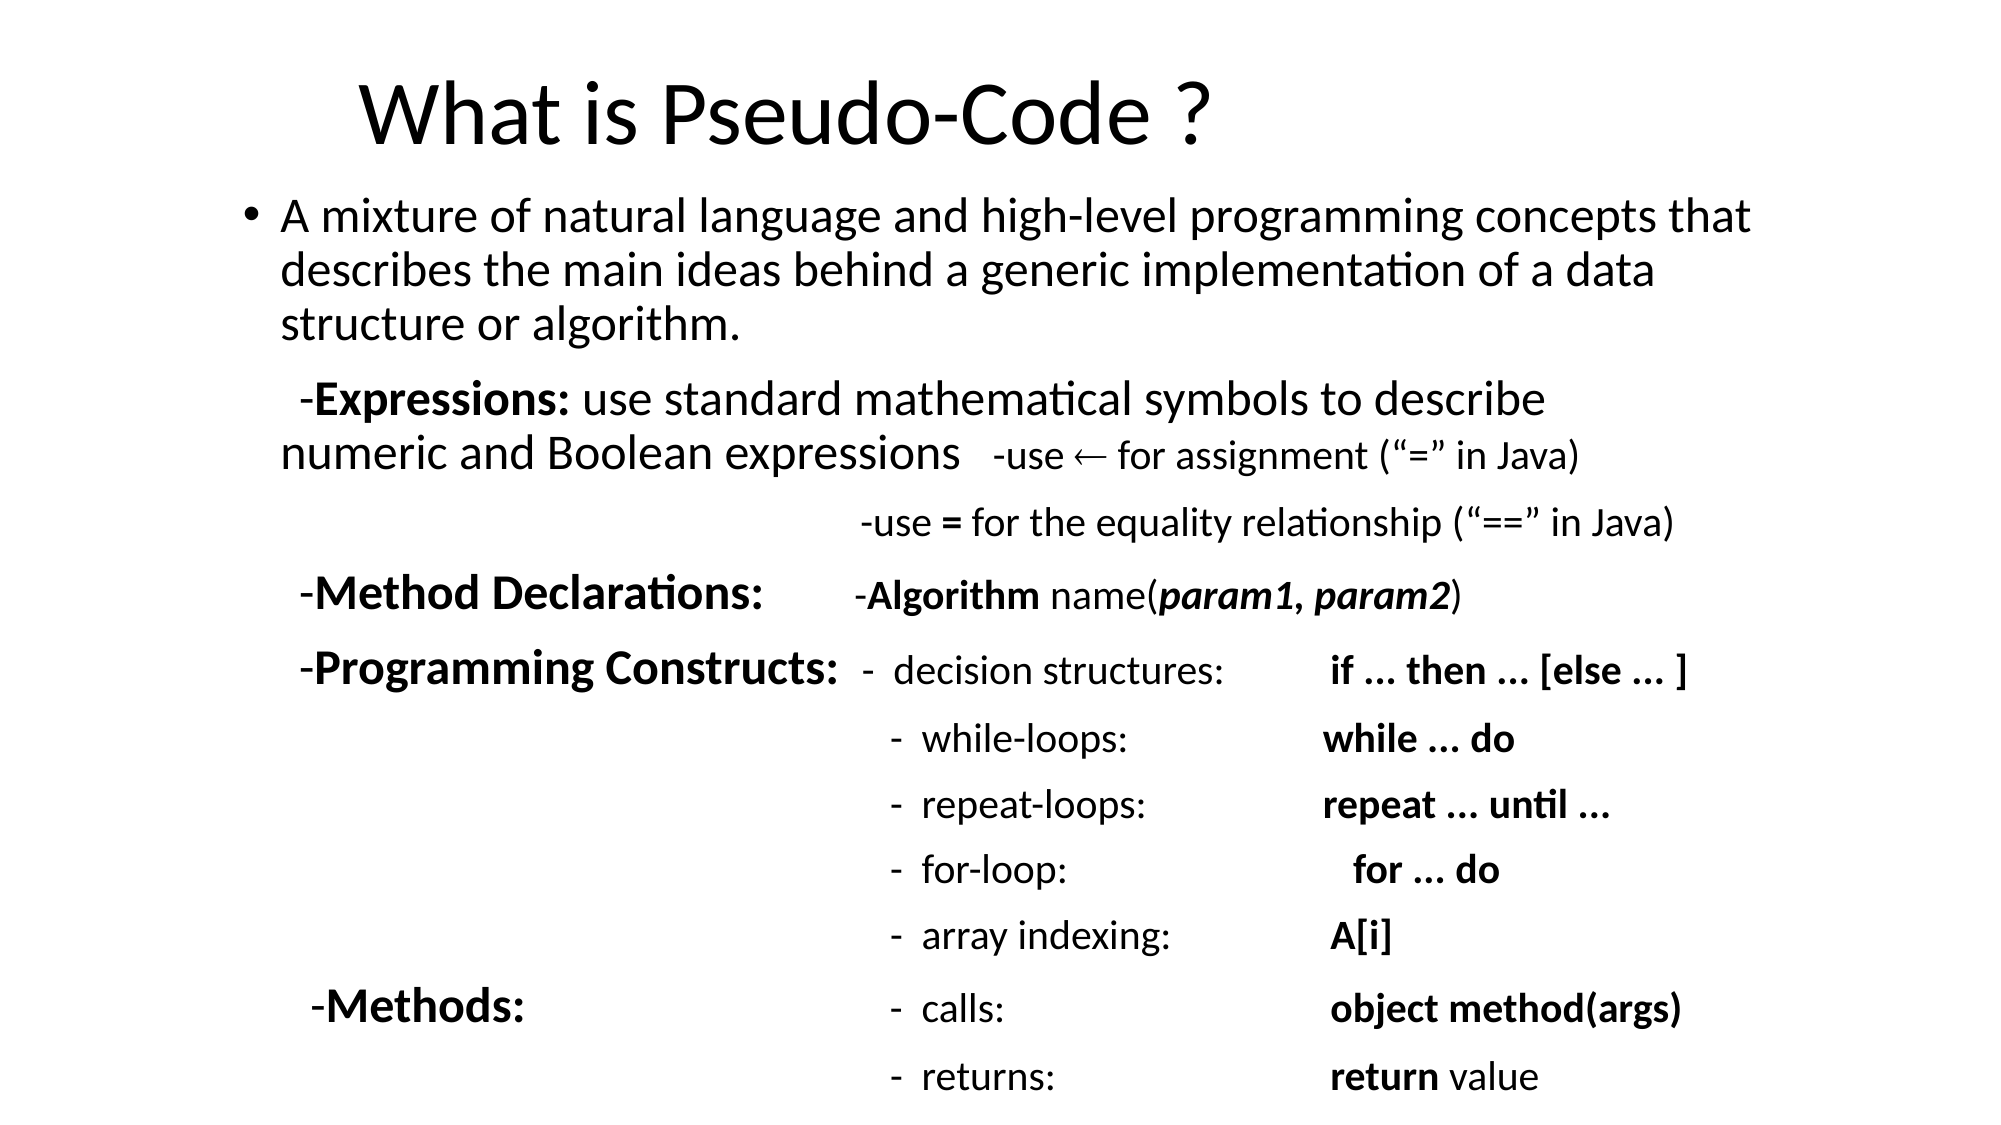

# What is Pseudo-Code ?
A mixture of natural language and high-level programming concepts that describes the main ideas behind a generic implementation of a data structure or algorithm.
     -Expressions: use standard mathematical symbols to describe         numeric and Boolean expressions   -use ← for assignment (“=” in Java)
                                                                 -use = for the equality relationship (“==” in Java)
     -Method Declarations:        -Algorithm name(param1, param2)
     -Programming Constructs:  -  decision structures:	if ... then ... [else ... ]
				            	 -  while-loops: 	               while ... do
				           	 -  repeat-loops: 	               repeat ... until ...
       			             	 -  for-loop:                              for ... do
				            	 -  array indexing:          	A[i]
      -Methods:		           	 -  calls: 			object method(args)
           			           	 -  returns:		return value